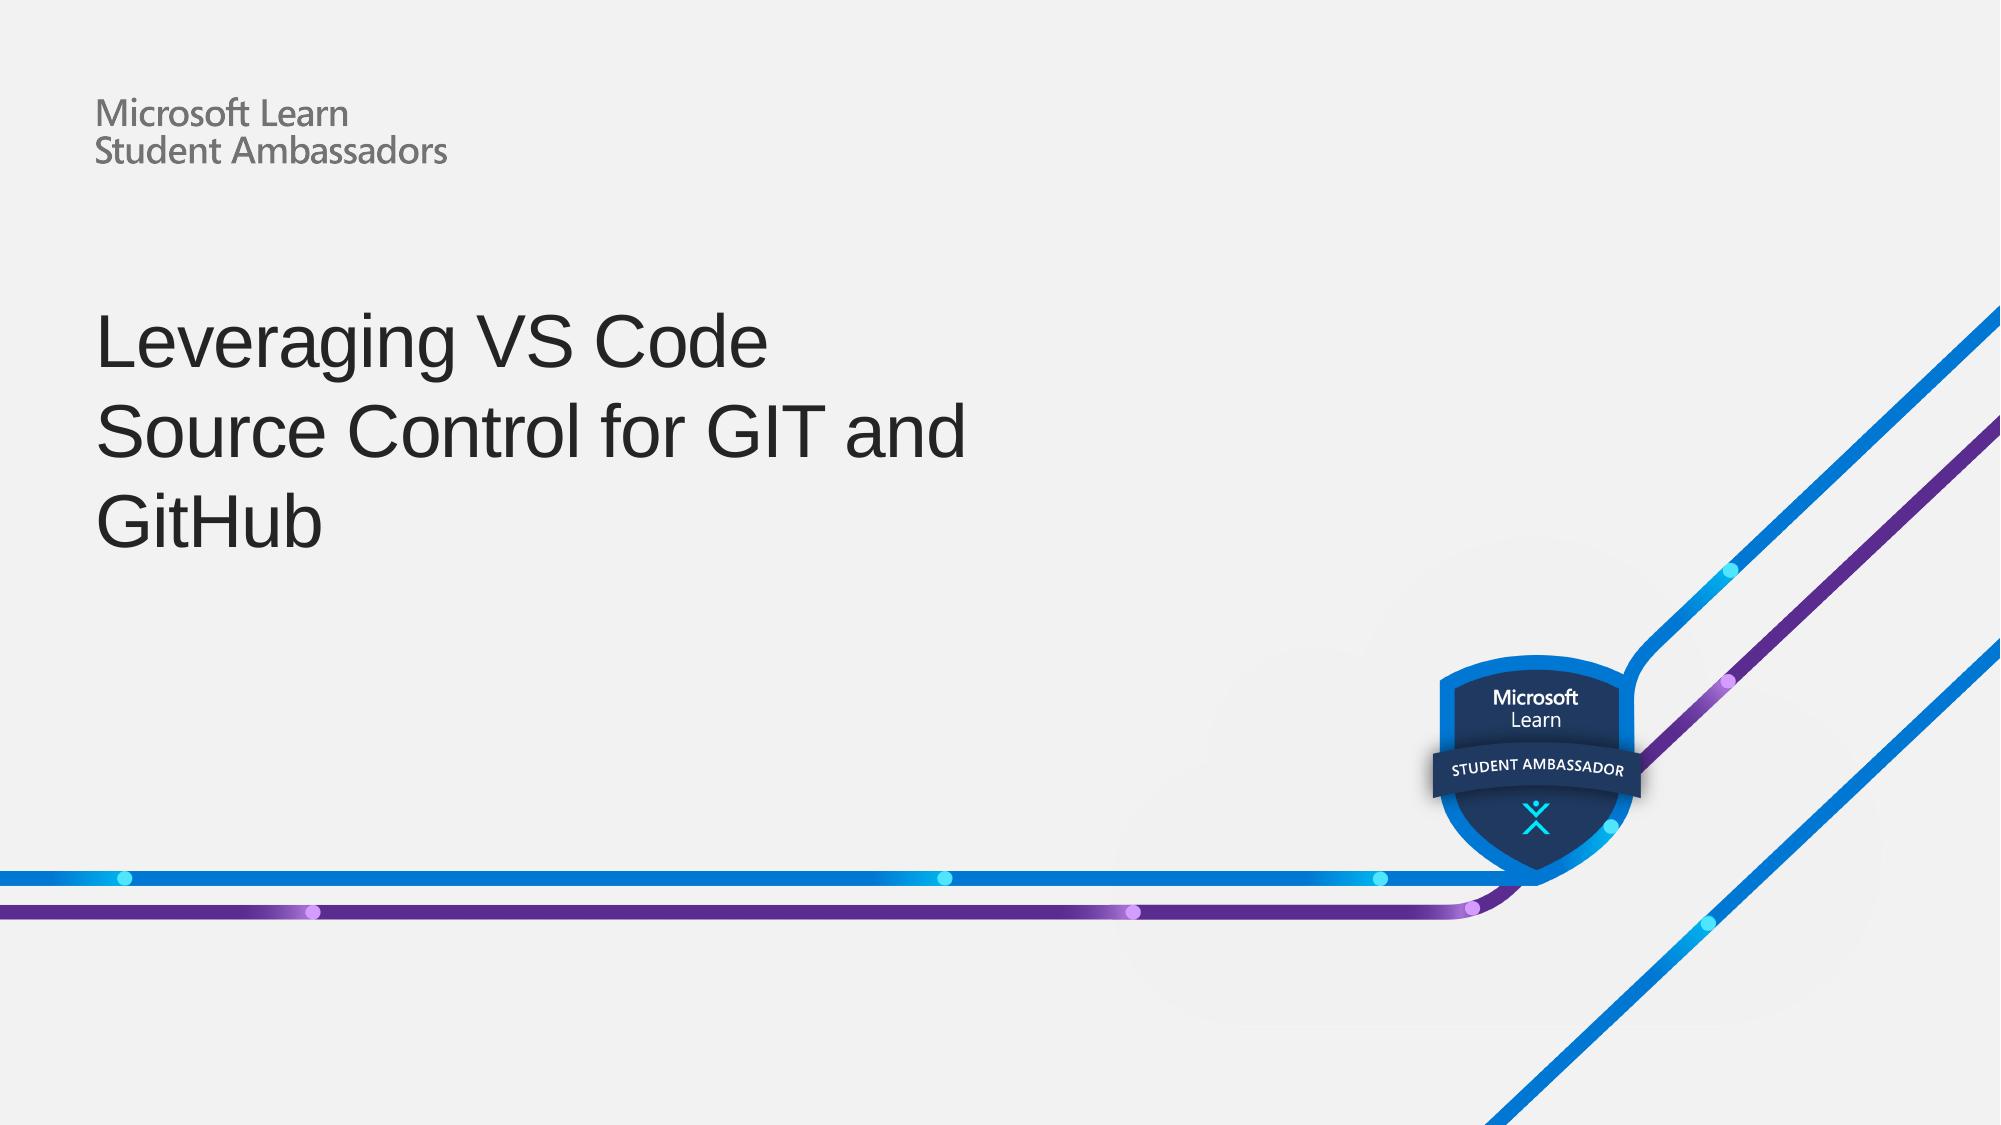

# Leveraging VS Code Source Control for GIT and GitHub